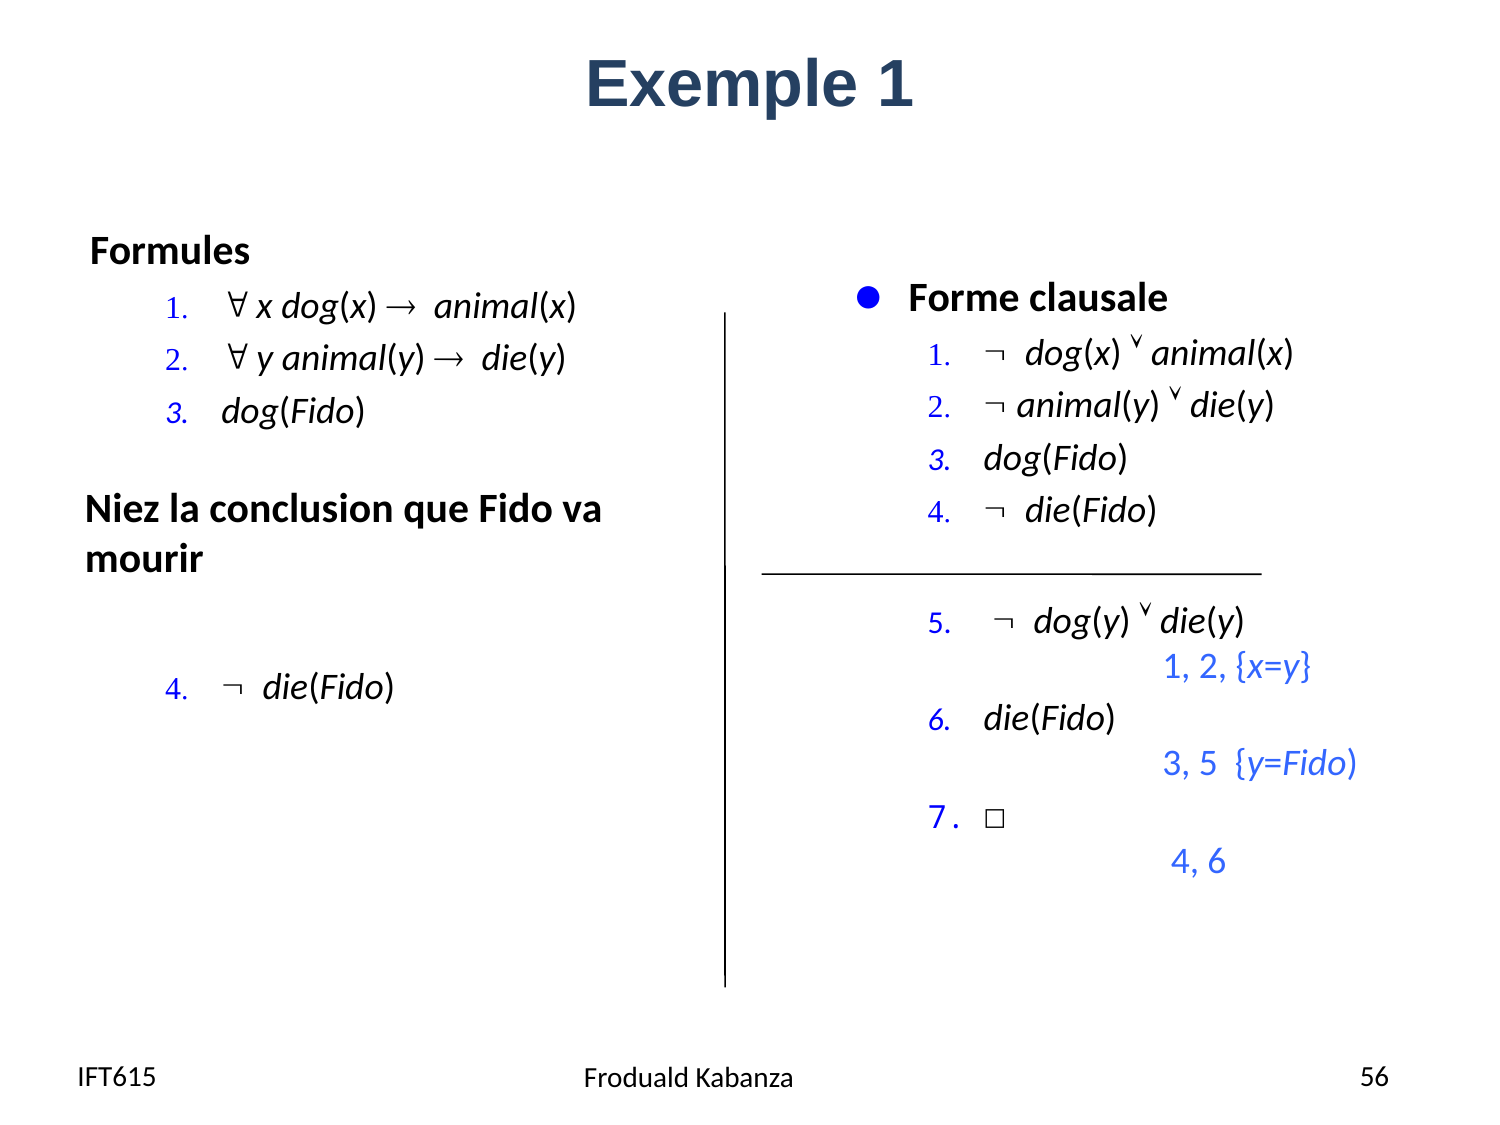

# Exemple 1
Formules
∀ x dog(x) →  animal(x)
∀ y animal(y) →  die(y)
dog(Fido)

¬  die(Fido)

Forme clausale
¬  dog(x) ∨ animal(x)
¬ animal(y) ∨ die(y)
dog(Fido)
¬  die(Fido)

 ¬  dog(y) ∨ die(y)
                     1, 2, {x=y}
die(Fido)
                     3, 5  {y=Fido)
☐
                      4, 6

Niez la conclusion que Fido va mourir

IFT615
56
Froduald Kabanza